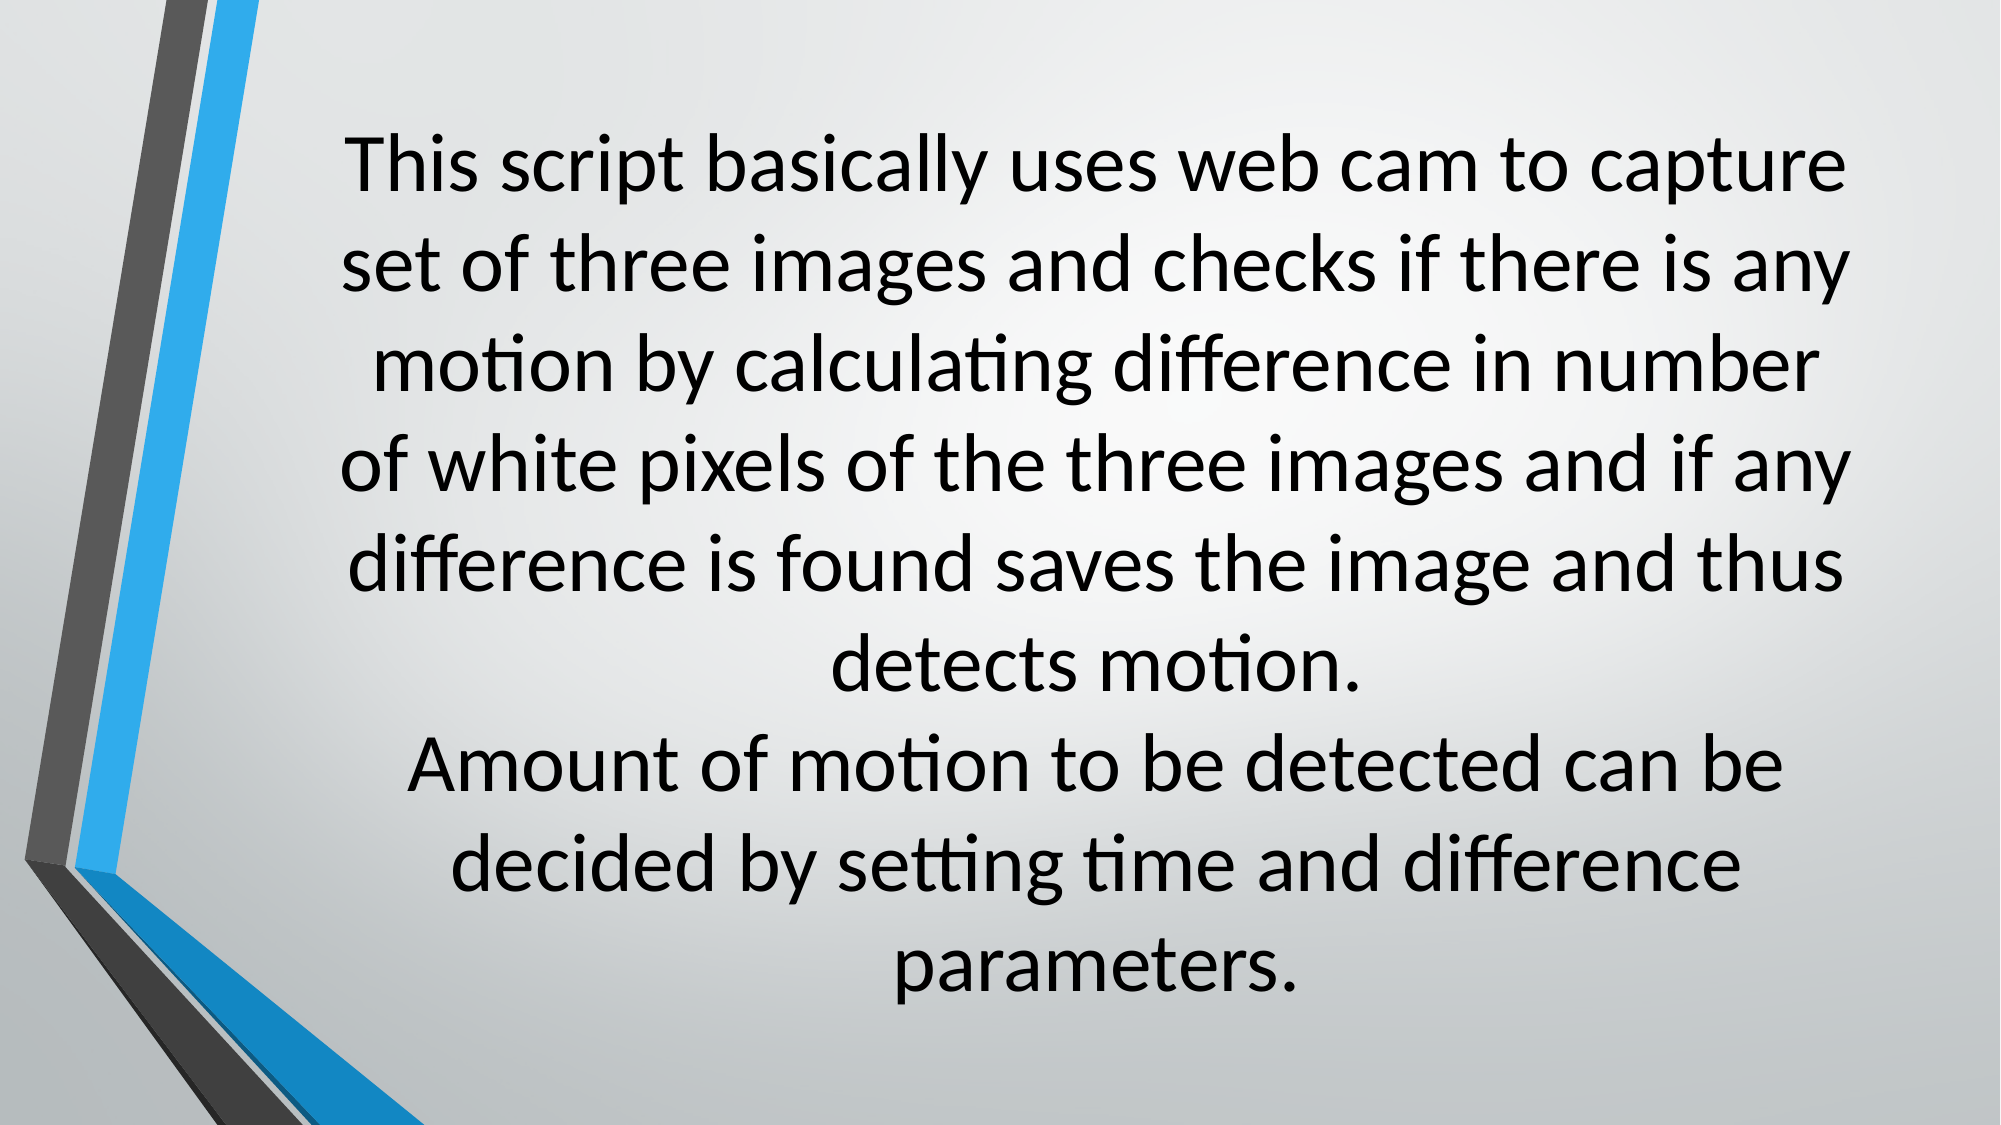

This script basically uses web cam to capture set of three images and checks if there is any motion by calculating difference in number of white pixels of the three images and if any difference is found saves the image and thus detects motion.
Amount of motion to be detected can be decided by setting time and difference parameters.